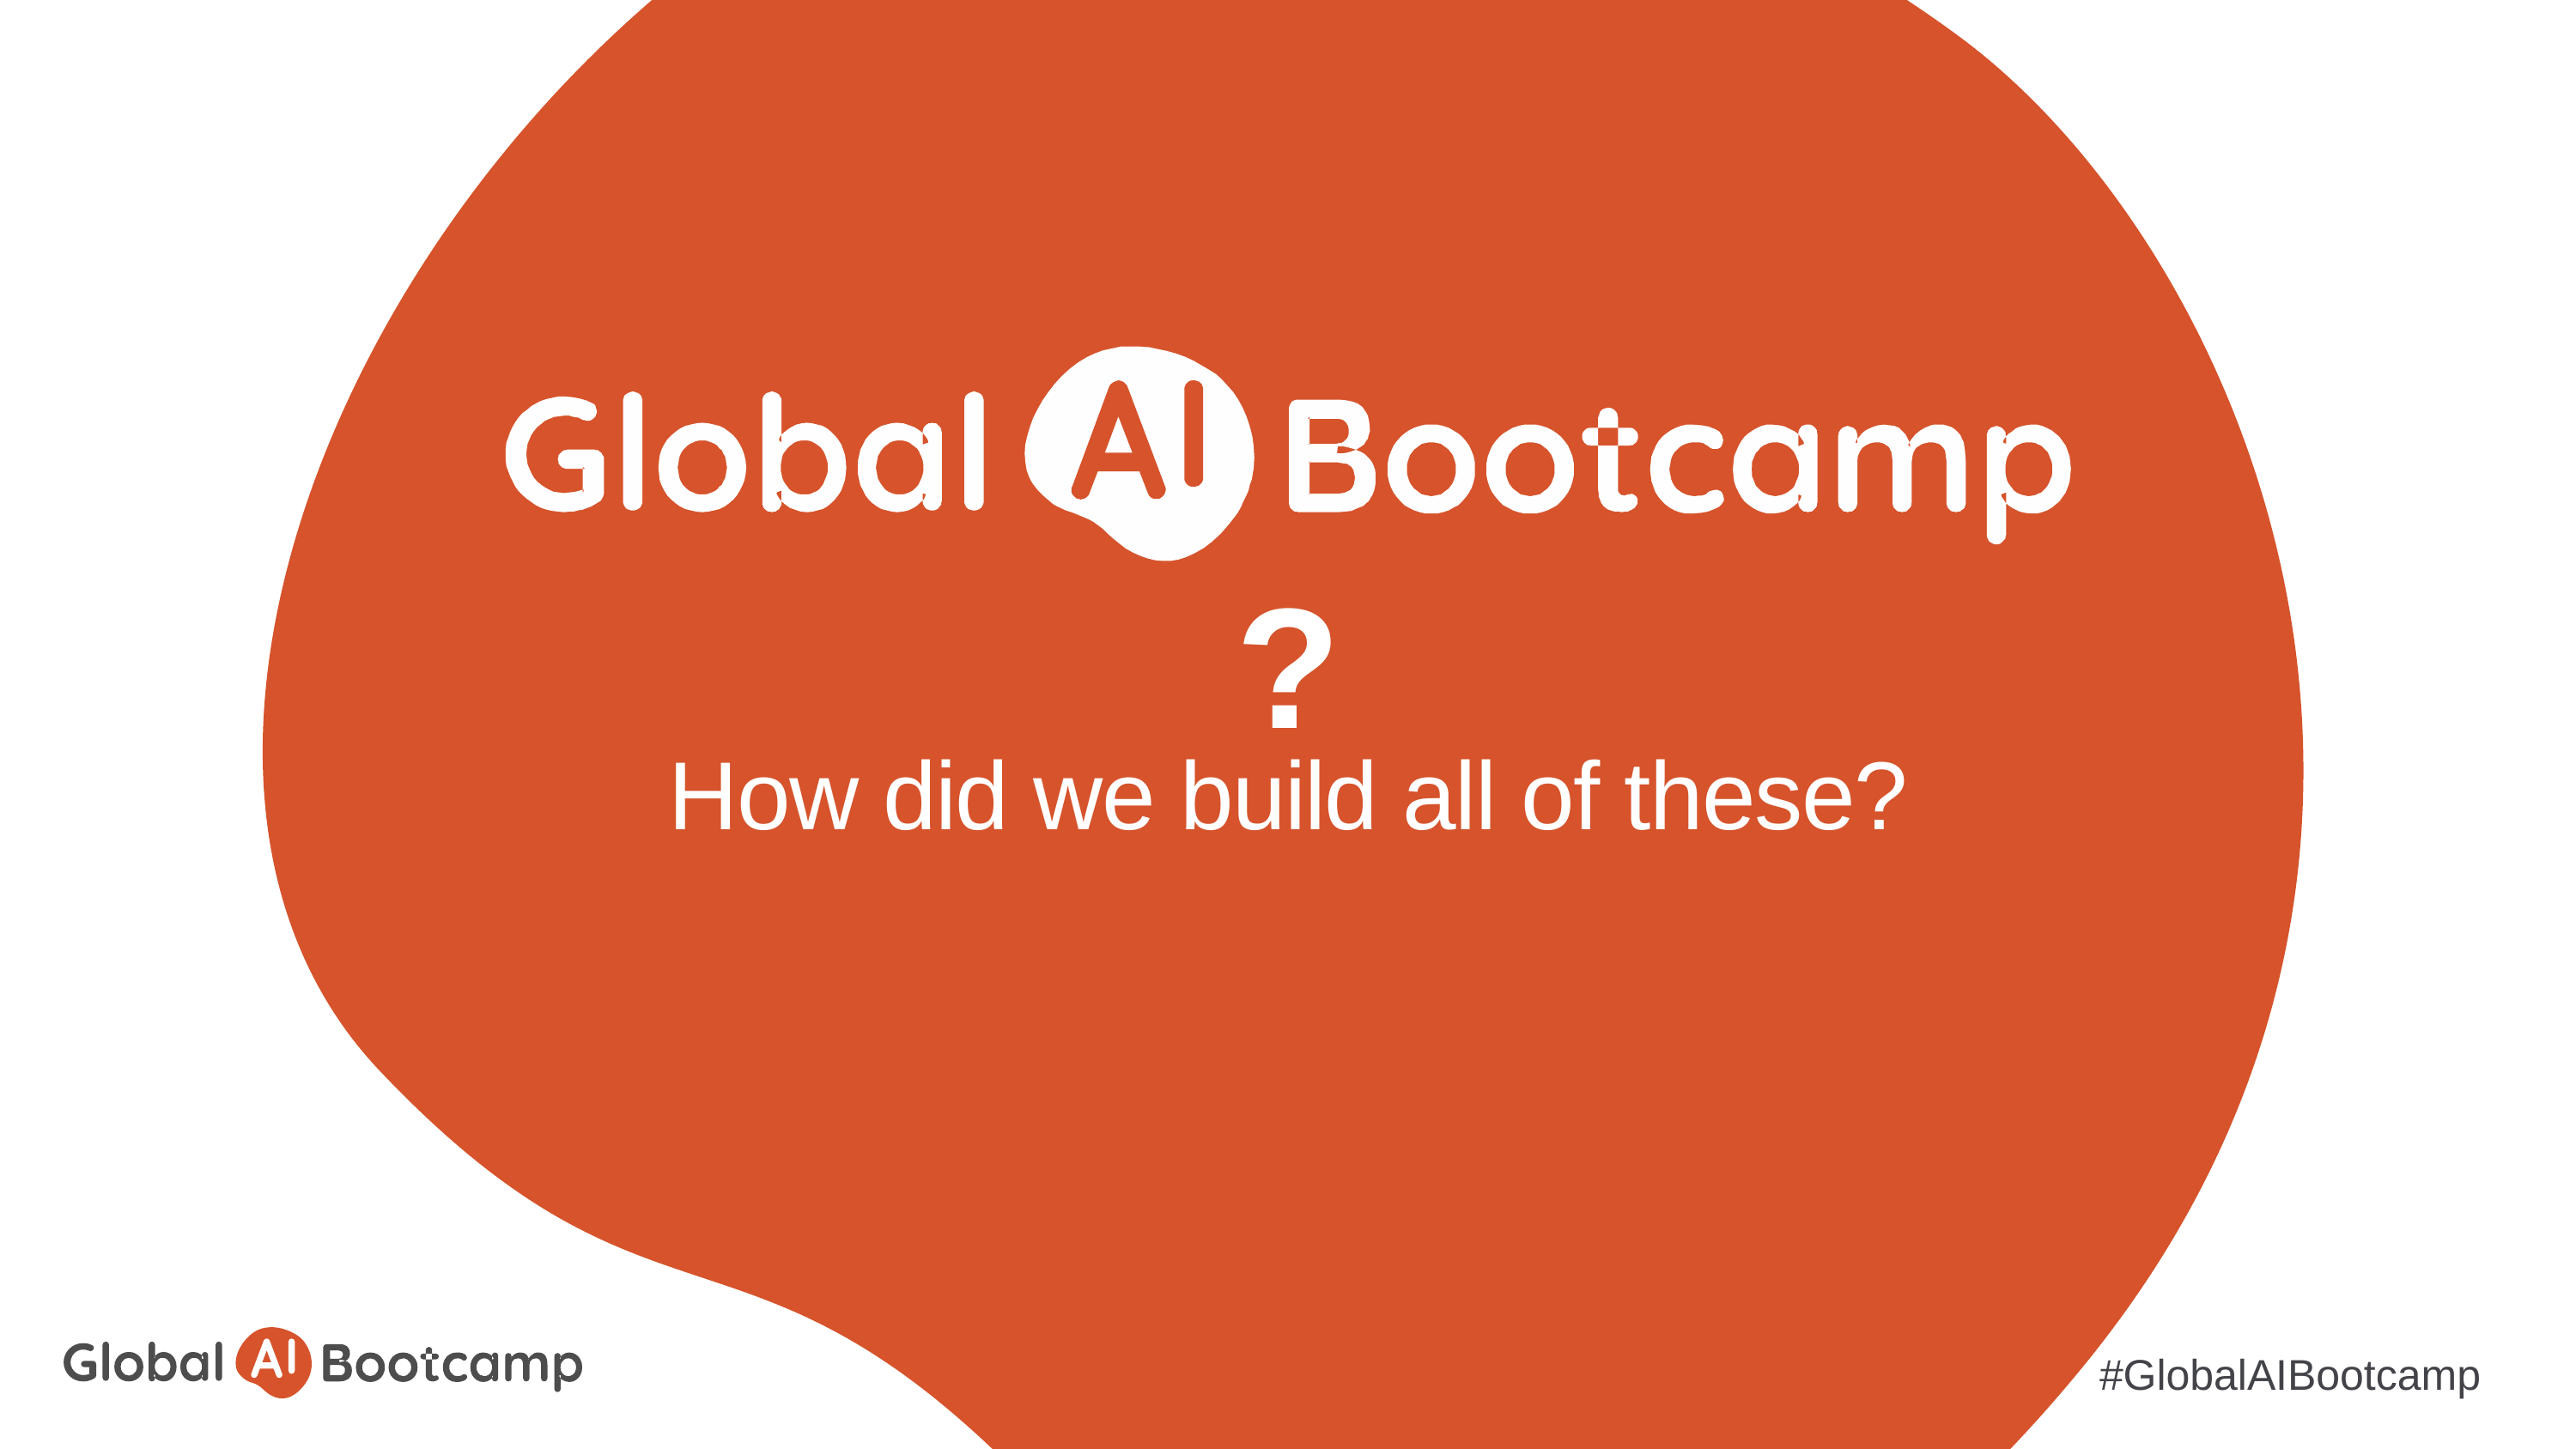

?
# How did we build all of these?